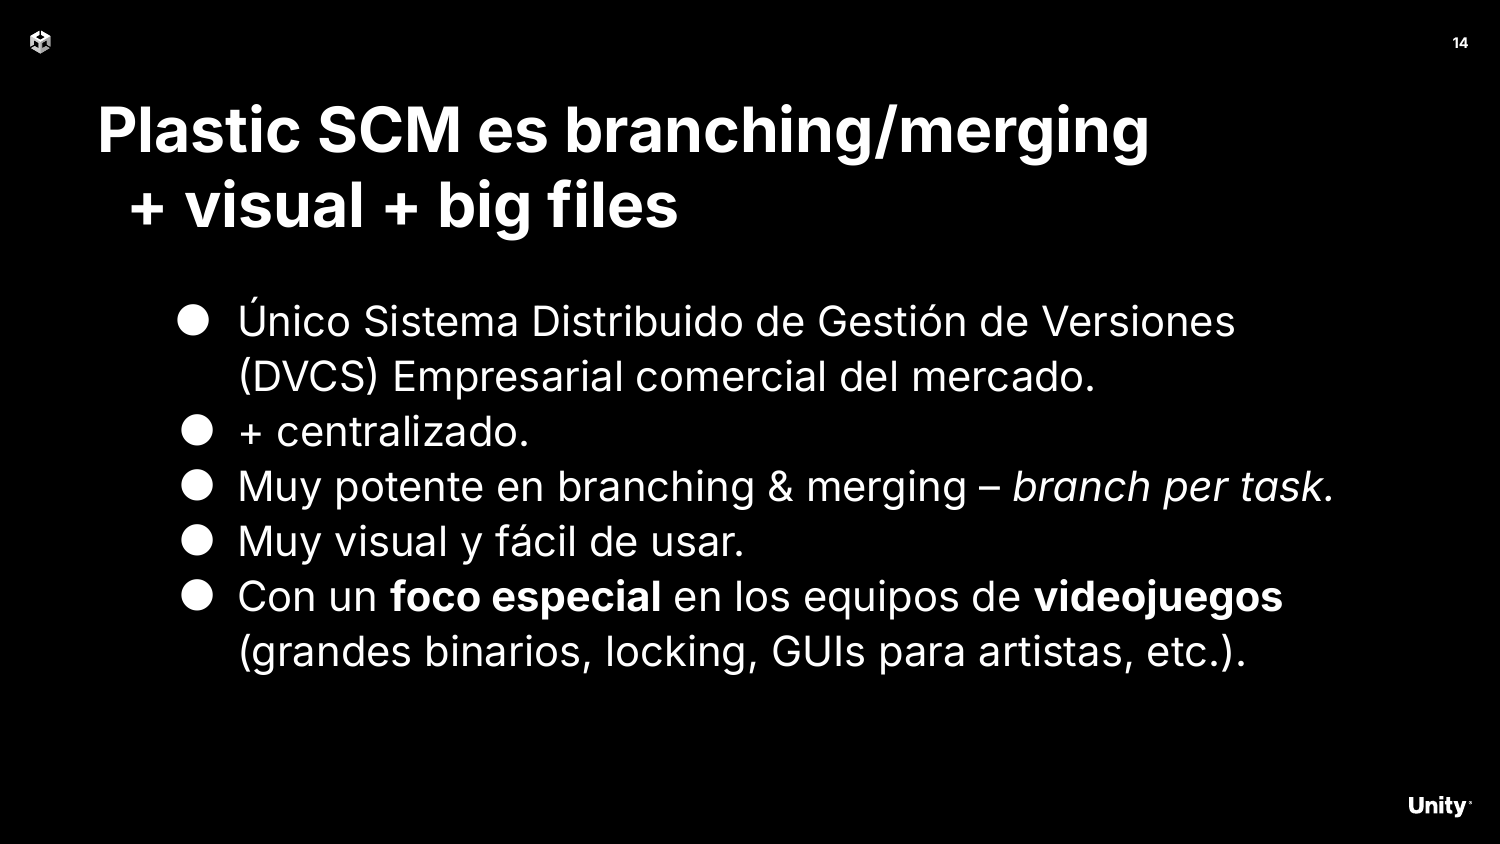

14
# Plastic SCM es branching/merging
  + visual + big files

Único Sistema Distribuido de Gestión de Versiones (DVCS) Empresarial comercial del mercado.
+ centralizado.
Muy potente en branching & merging – branch per task.
Muy visual y fácil de usar.
Con un foco especial en los equipos de videojuegos (grandes binarios, locking, GUIs para artistas, etc.).